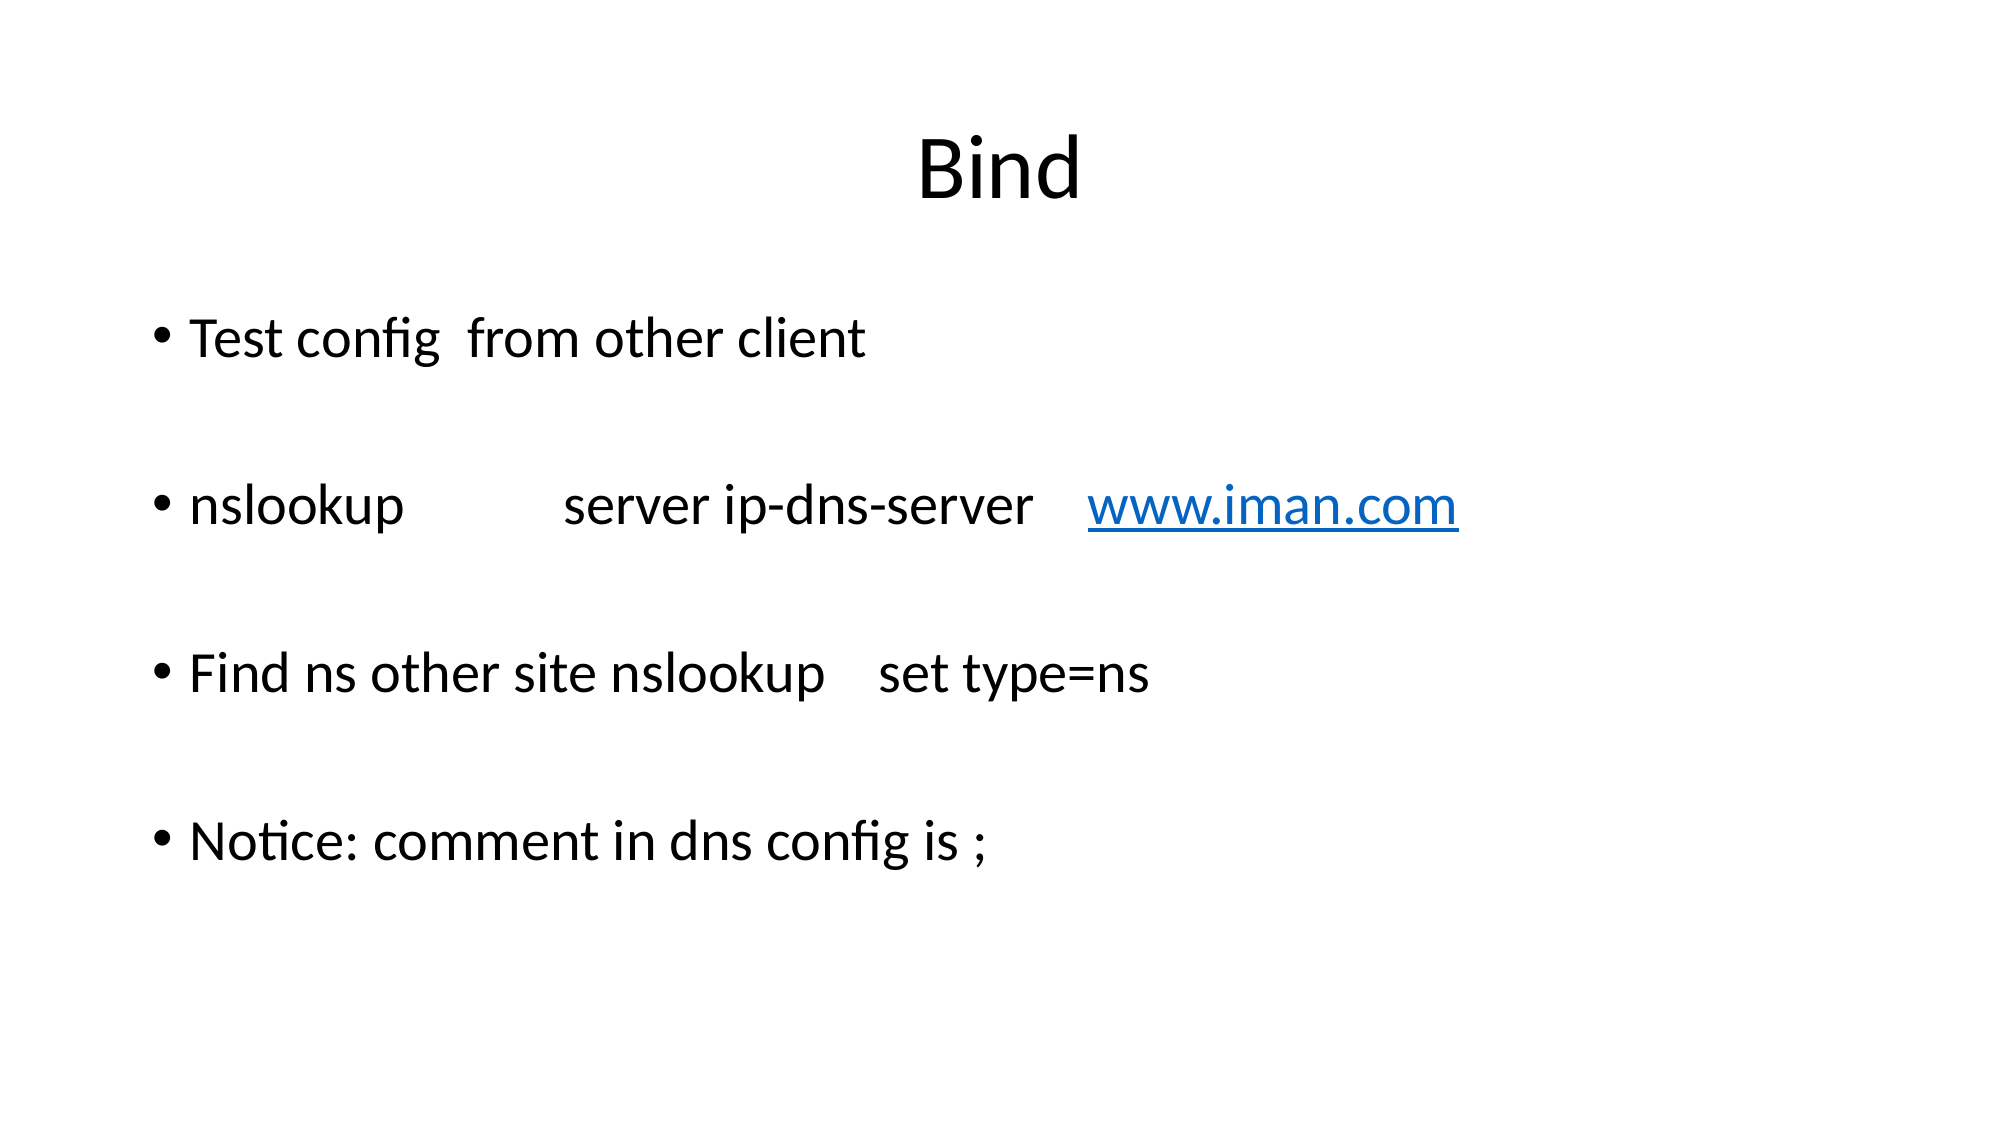

# Bind
Test config  from other client

nslookup            server ip-dns-server    www.iman.com

Find ns other site nslookup    set type=ns

Notice: comment in dns config is ;